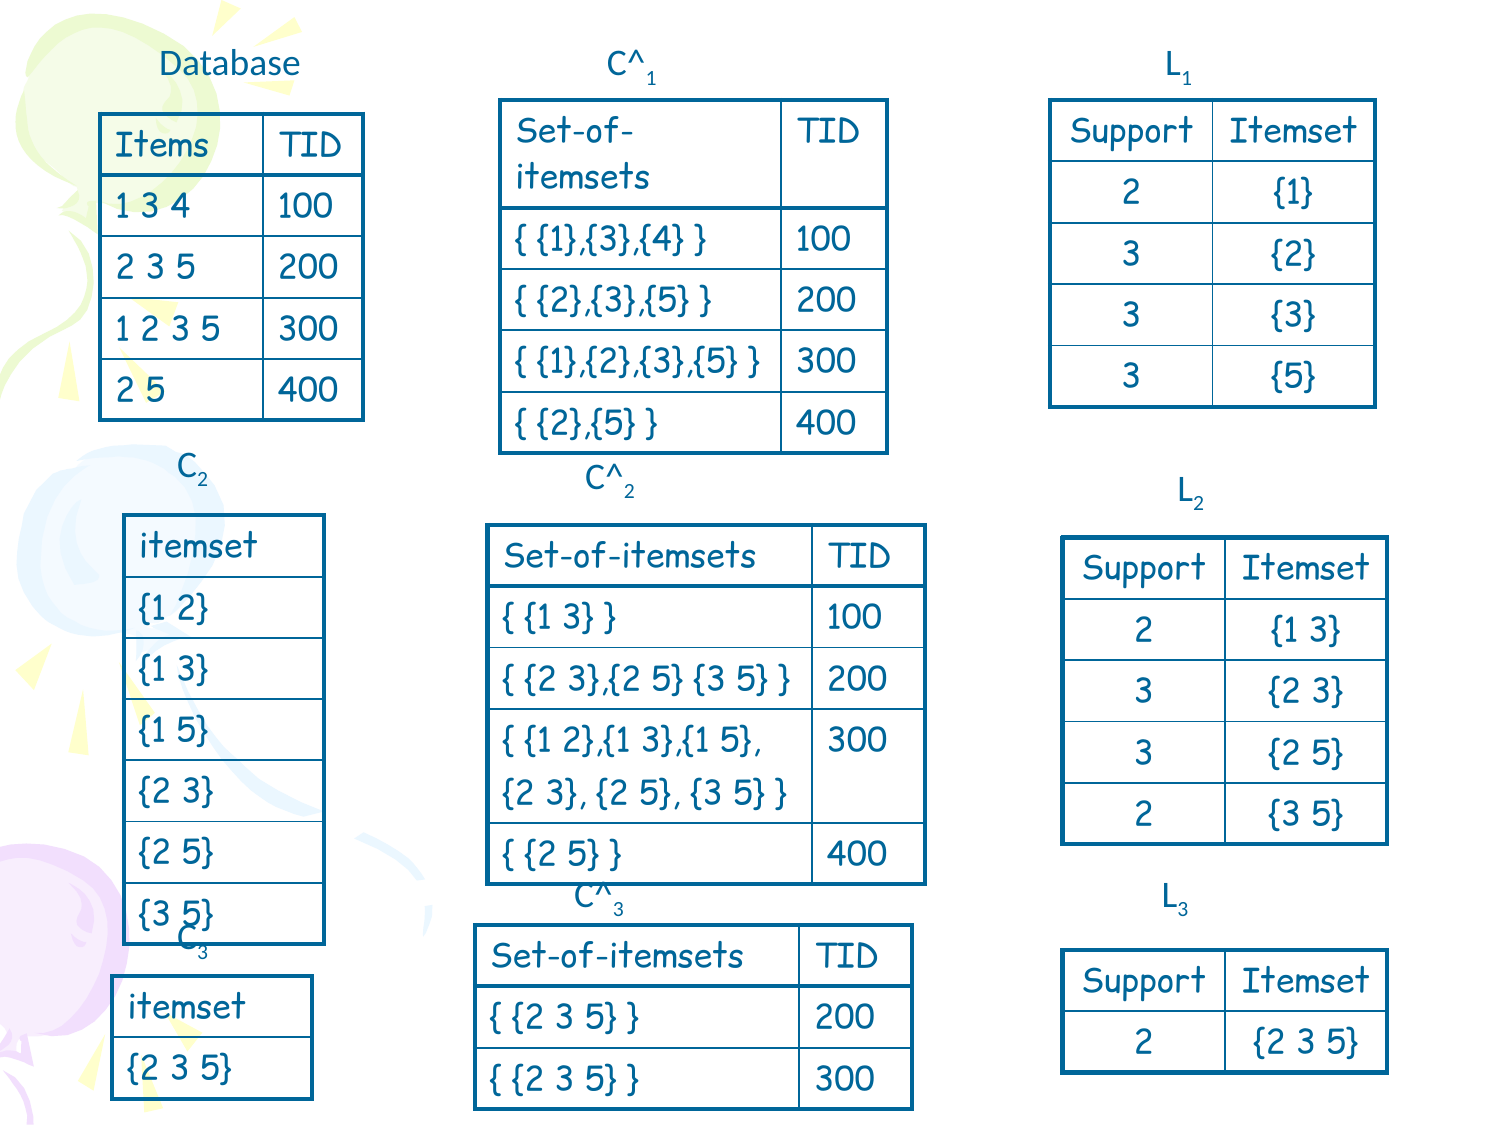

Database
C^1
L1
| Set-of-itemsets | TID |
| --- | --- |
| { {1},{3},{4} } | 100 |
| { {2},{3},{5} } | 200 |
| { {1},{2},{3},{5} } | 300 |
| { {2},{5} } | 400 |
| Support | Itemset |
| --- | --- |
| 2 | {1} |
| 3 | {2} |
| 3 | {3} |
| 3 | {5} |
| Items | TID |
| --- | --- |
| 1 3 4 | 100 |
| 2 3 5 | 200 |
| 1 2 3 5 | 300 |
| 2 5 | 400 |
C2
C^2
L2
| itemset |
| --- |
| {1 2} |
| {1 3} |
| {1 5} |
| {2 3} |
| {2 5} |
| {3 5} |
| Set-of-itemsets | TID |
| --- | --- |
| { {1 3} } | 100 |
| { {2 3},{2 5} {3 5} } | 200 |
| { {1 2},{1 3},{1 5}, {2 3}, {2 5}, {3 5} } | 300 |
| { {2 5} } | 400 |
| Support | Itemset |
| --- | --- |
| 2 | {1 3} |
| 3 | {2 3} |
| 3 | {2 5} |
| 2 | {3 5} |
C^3
L3
C3
| Set-of-itemsets | TID |
| --- | --- |
| { {2 3 5} } | 200 |
| { {2 3 5} } | 300 |
| Support | Itemset |
| --- | --- |
| 2 | {2 3 5} |
| itemset |
| --- |
| {2 3 5} |